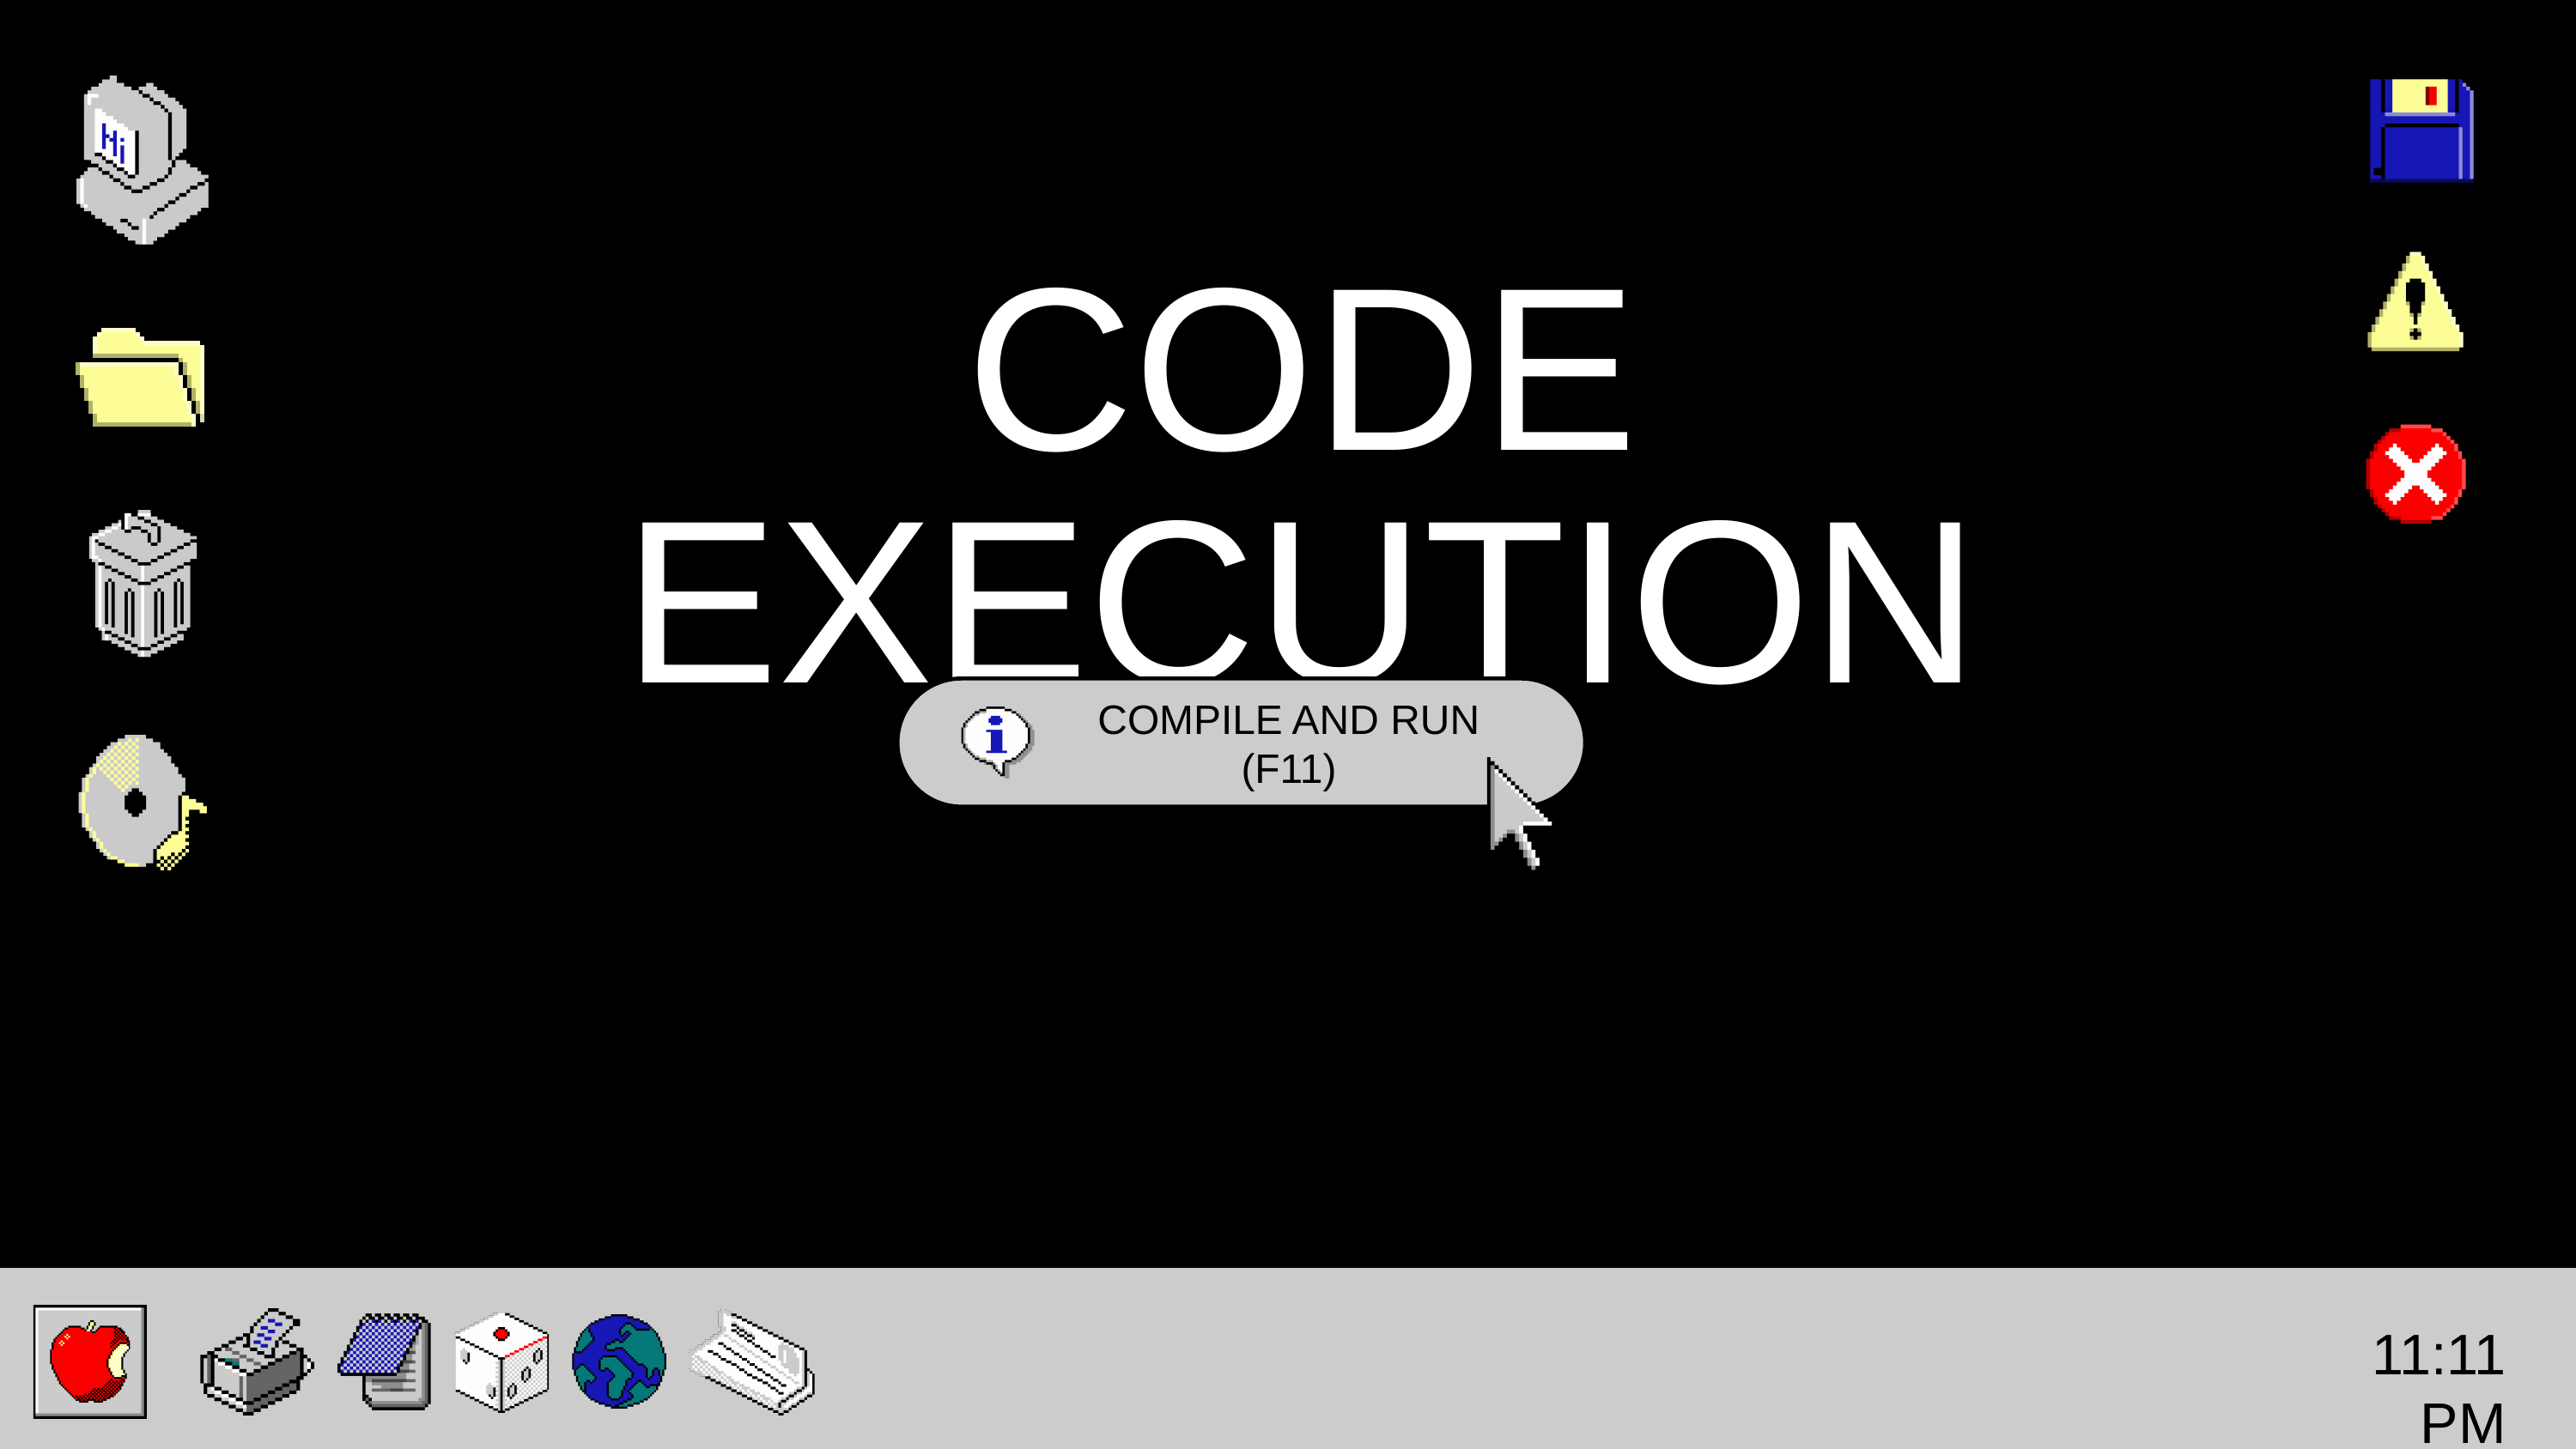

CODE EXECUTION

COMPILE AND RUN (F11)

11:11PM